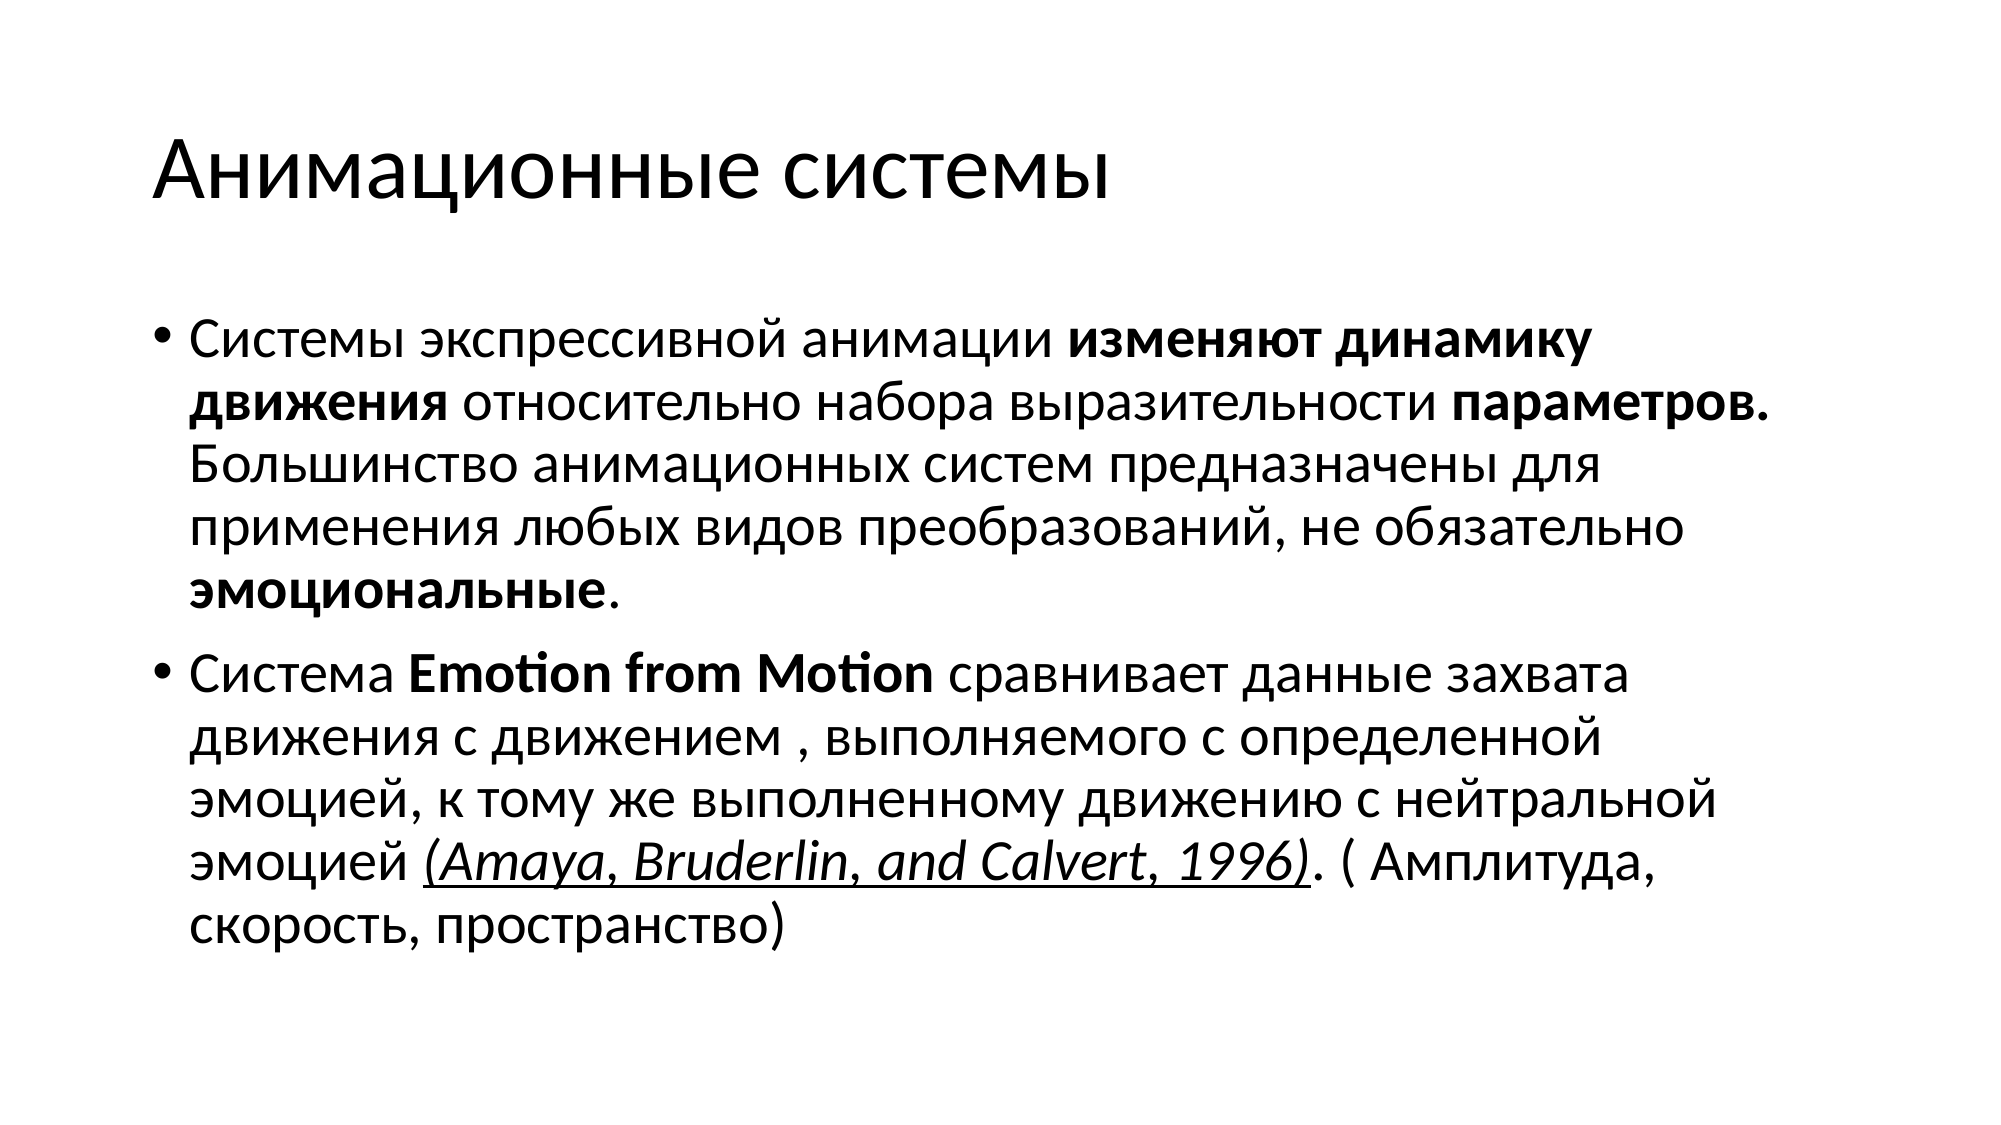

# Анимационные системы
Системы экспрессивной анимации изменяют динамику движения относительно набора выразительности параметров. Большинство анимационных систем предназначены для применения любых видов преобразований, не обязательно эмоциональные.
Система Emotion from Motion сравнивает данные захвата движения с движением , выполняемого с определенной эмоцией, к тому же выполненному движению с нейтральной эмоцией (Amaya, Bruderlin, and Calvert, 1996). ( Амплитуда, скорость, пространство)